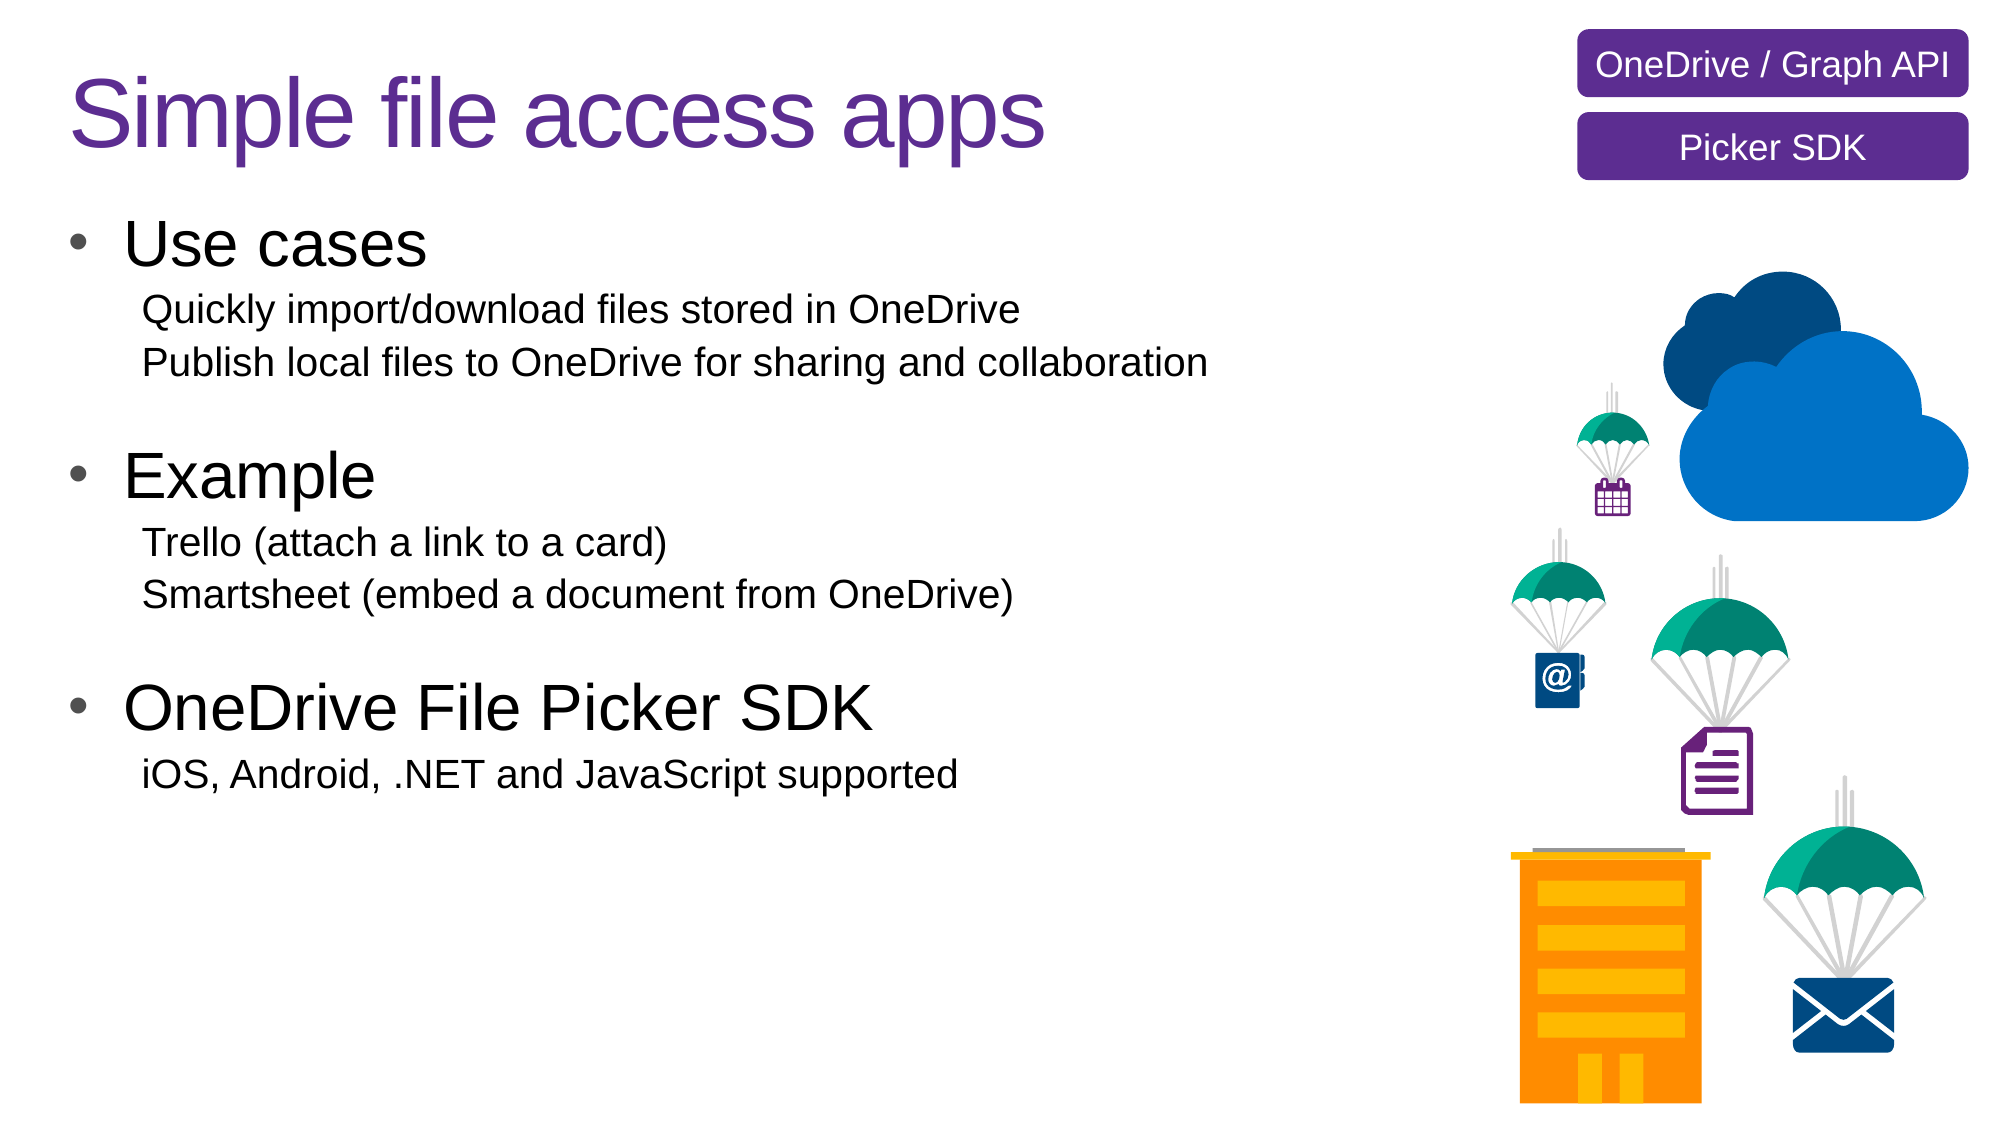

OneDrive / Graph API
# Simple file access apps
Picker SDK
Use cases
Quickly import/download files stored in OneDrive
Publish local files to OneDrive for sharing and collaboration
Example
Trello (attach a link to a card)
Smartsheet (embed a document from OneDrive)
OneDrive File Picker SDK
iOS, Android, .NET and JavaScript supported